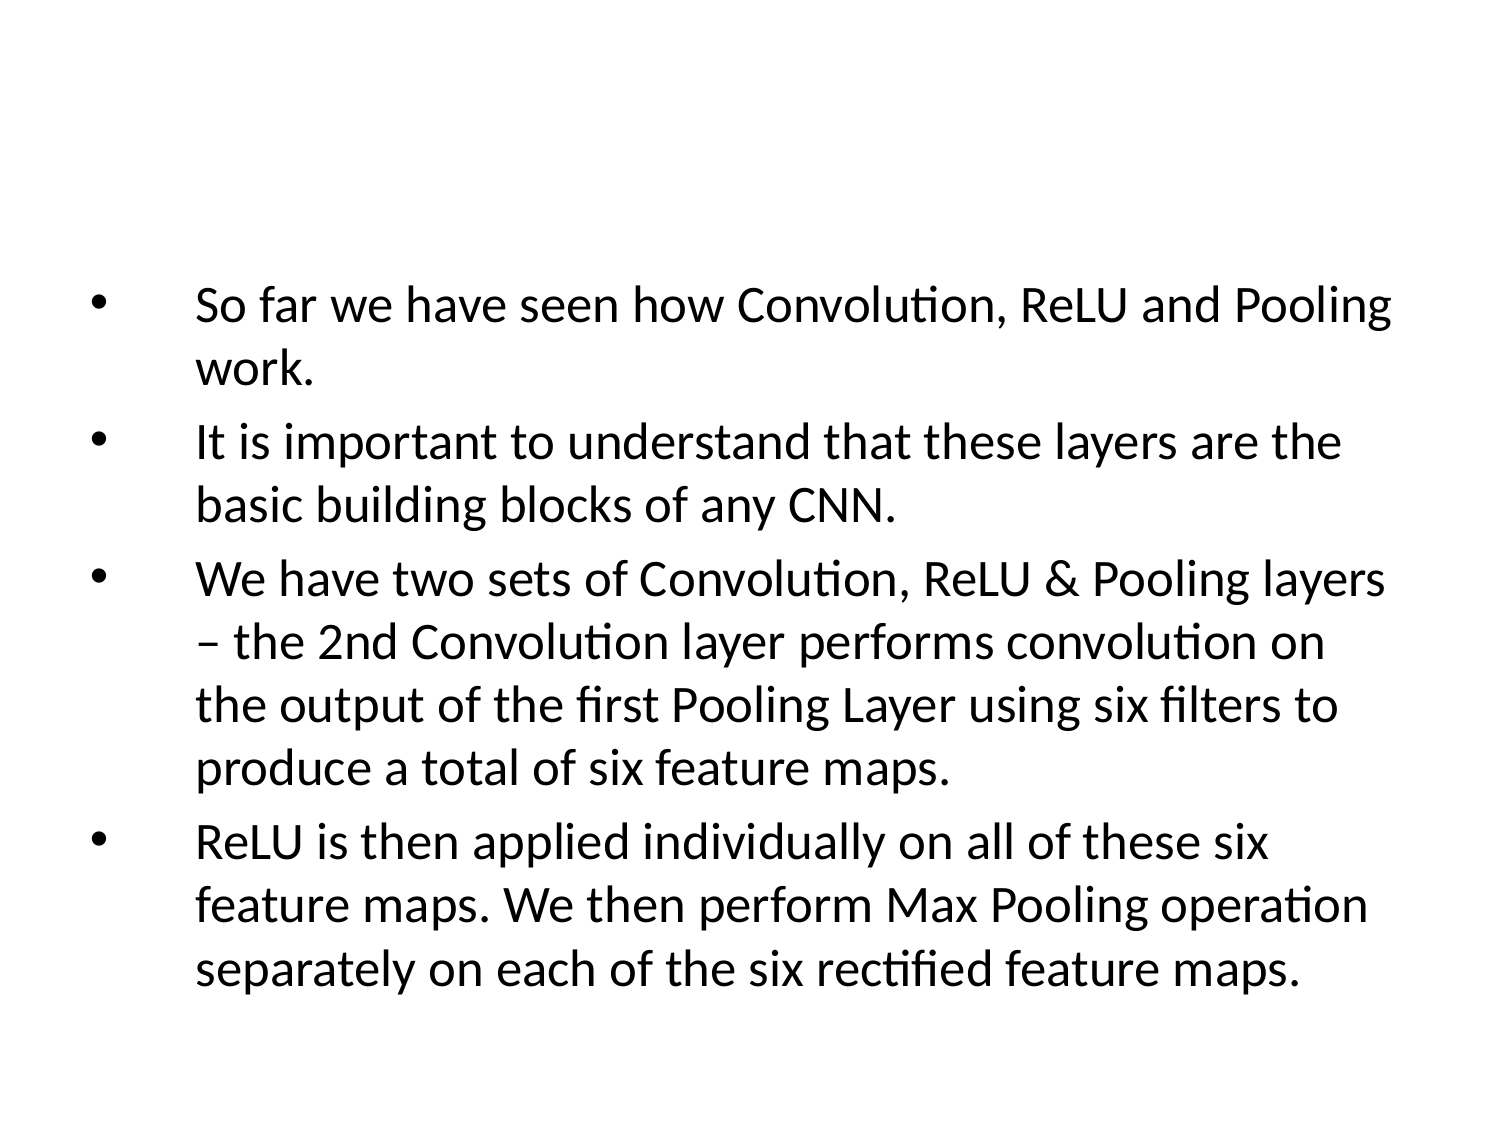

So far we have seen how Convolution, ReLU and Pooling work.
It is important to understand that these layers are the basic building blocks of any CNN.
We have two sets of Convolution, ReLU & Pooling layers – the 2nd Convolution layer performs convolution on the output of the first Pooling Layer using six filters to produce a total of six feature maps.
ReLU is then applied individually on all of these six feature maps. We then perform Max Pooling operation separately on each of the six rectified feature maps.